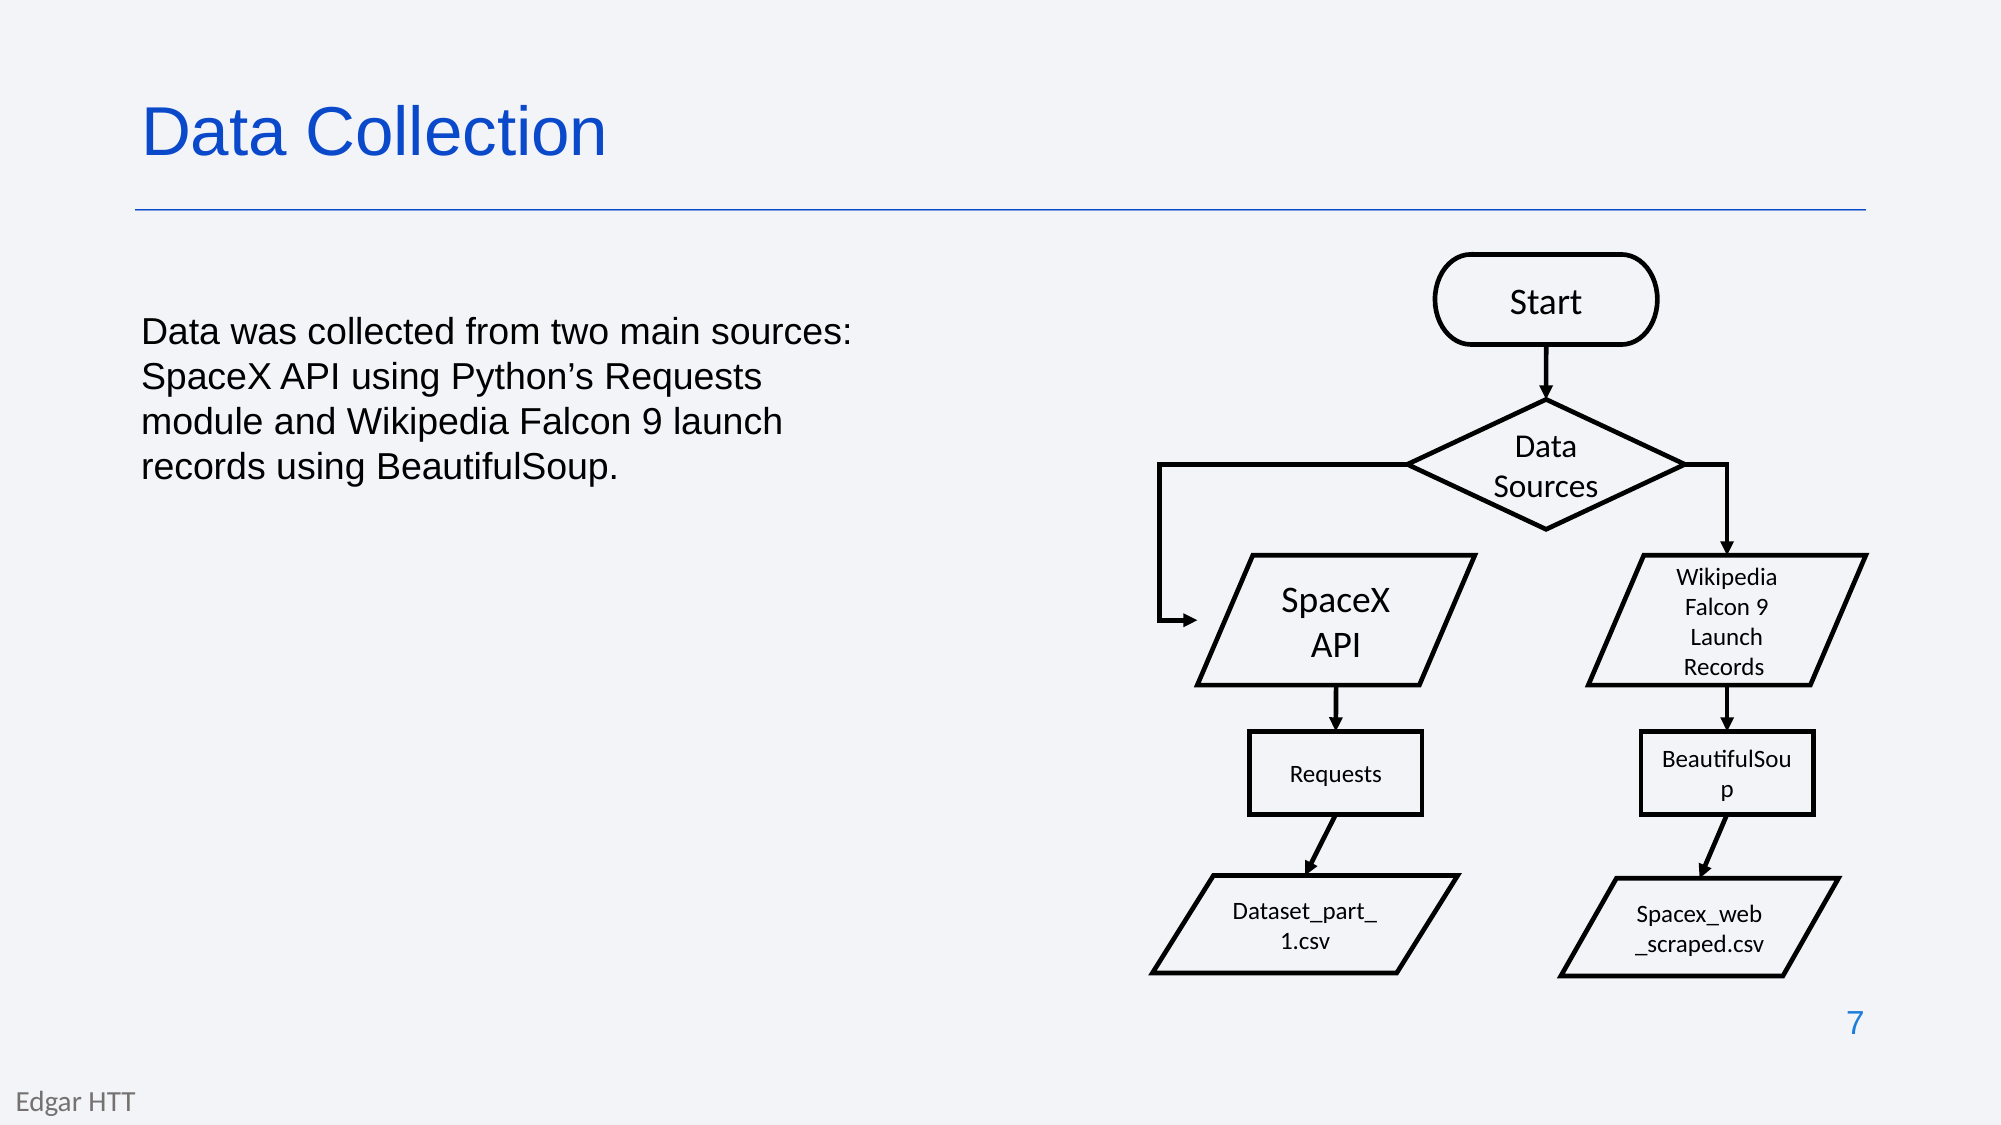

Data Collection
Start
Data was collected from two main sources: SpaceX API using Python’s Requests module and Wikipedia Falcon 9 launch records using BeautifulSoup.

Data Sources
SpaceX API
Wikipedia Falcon 9 Launch Records
Requests
BeautifulSoup
Dataset_part_1.csv
Spacex_web_scraped.csv
7